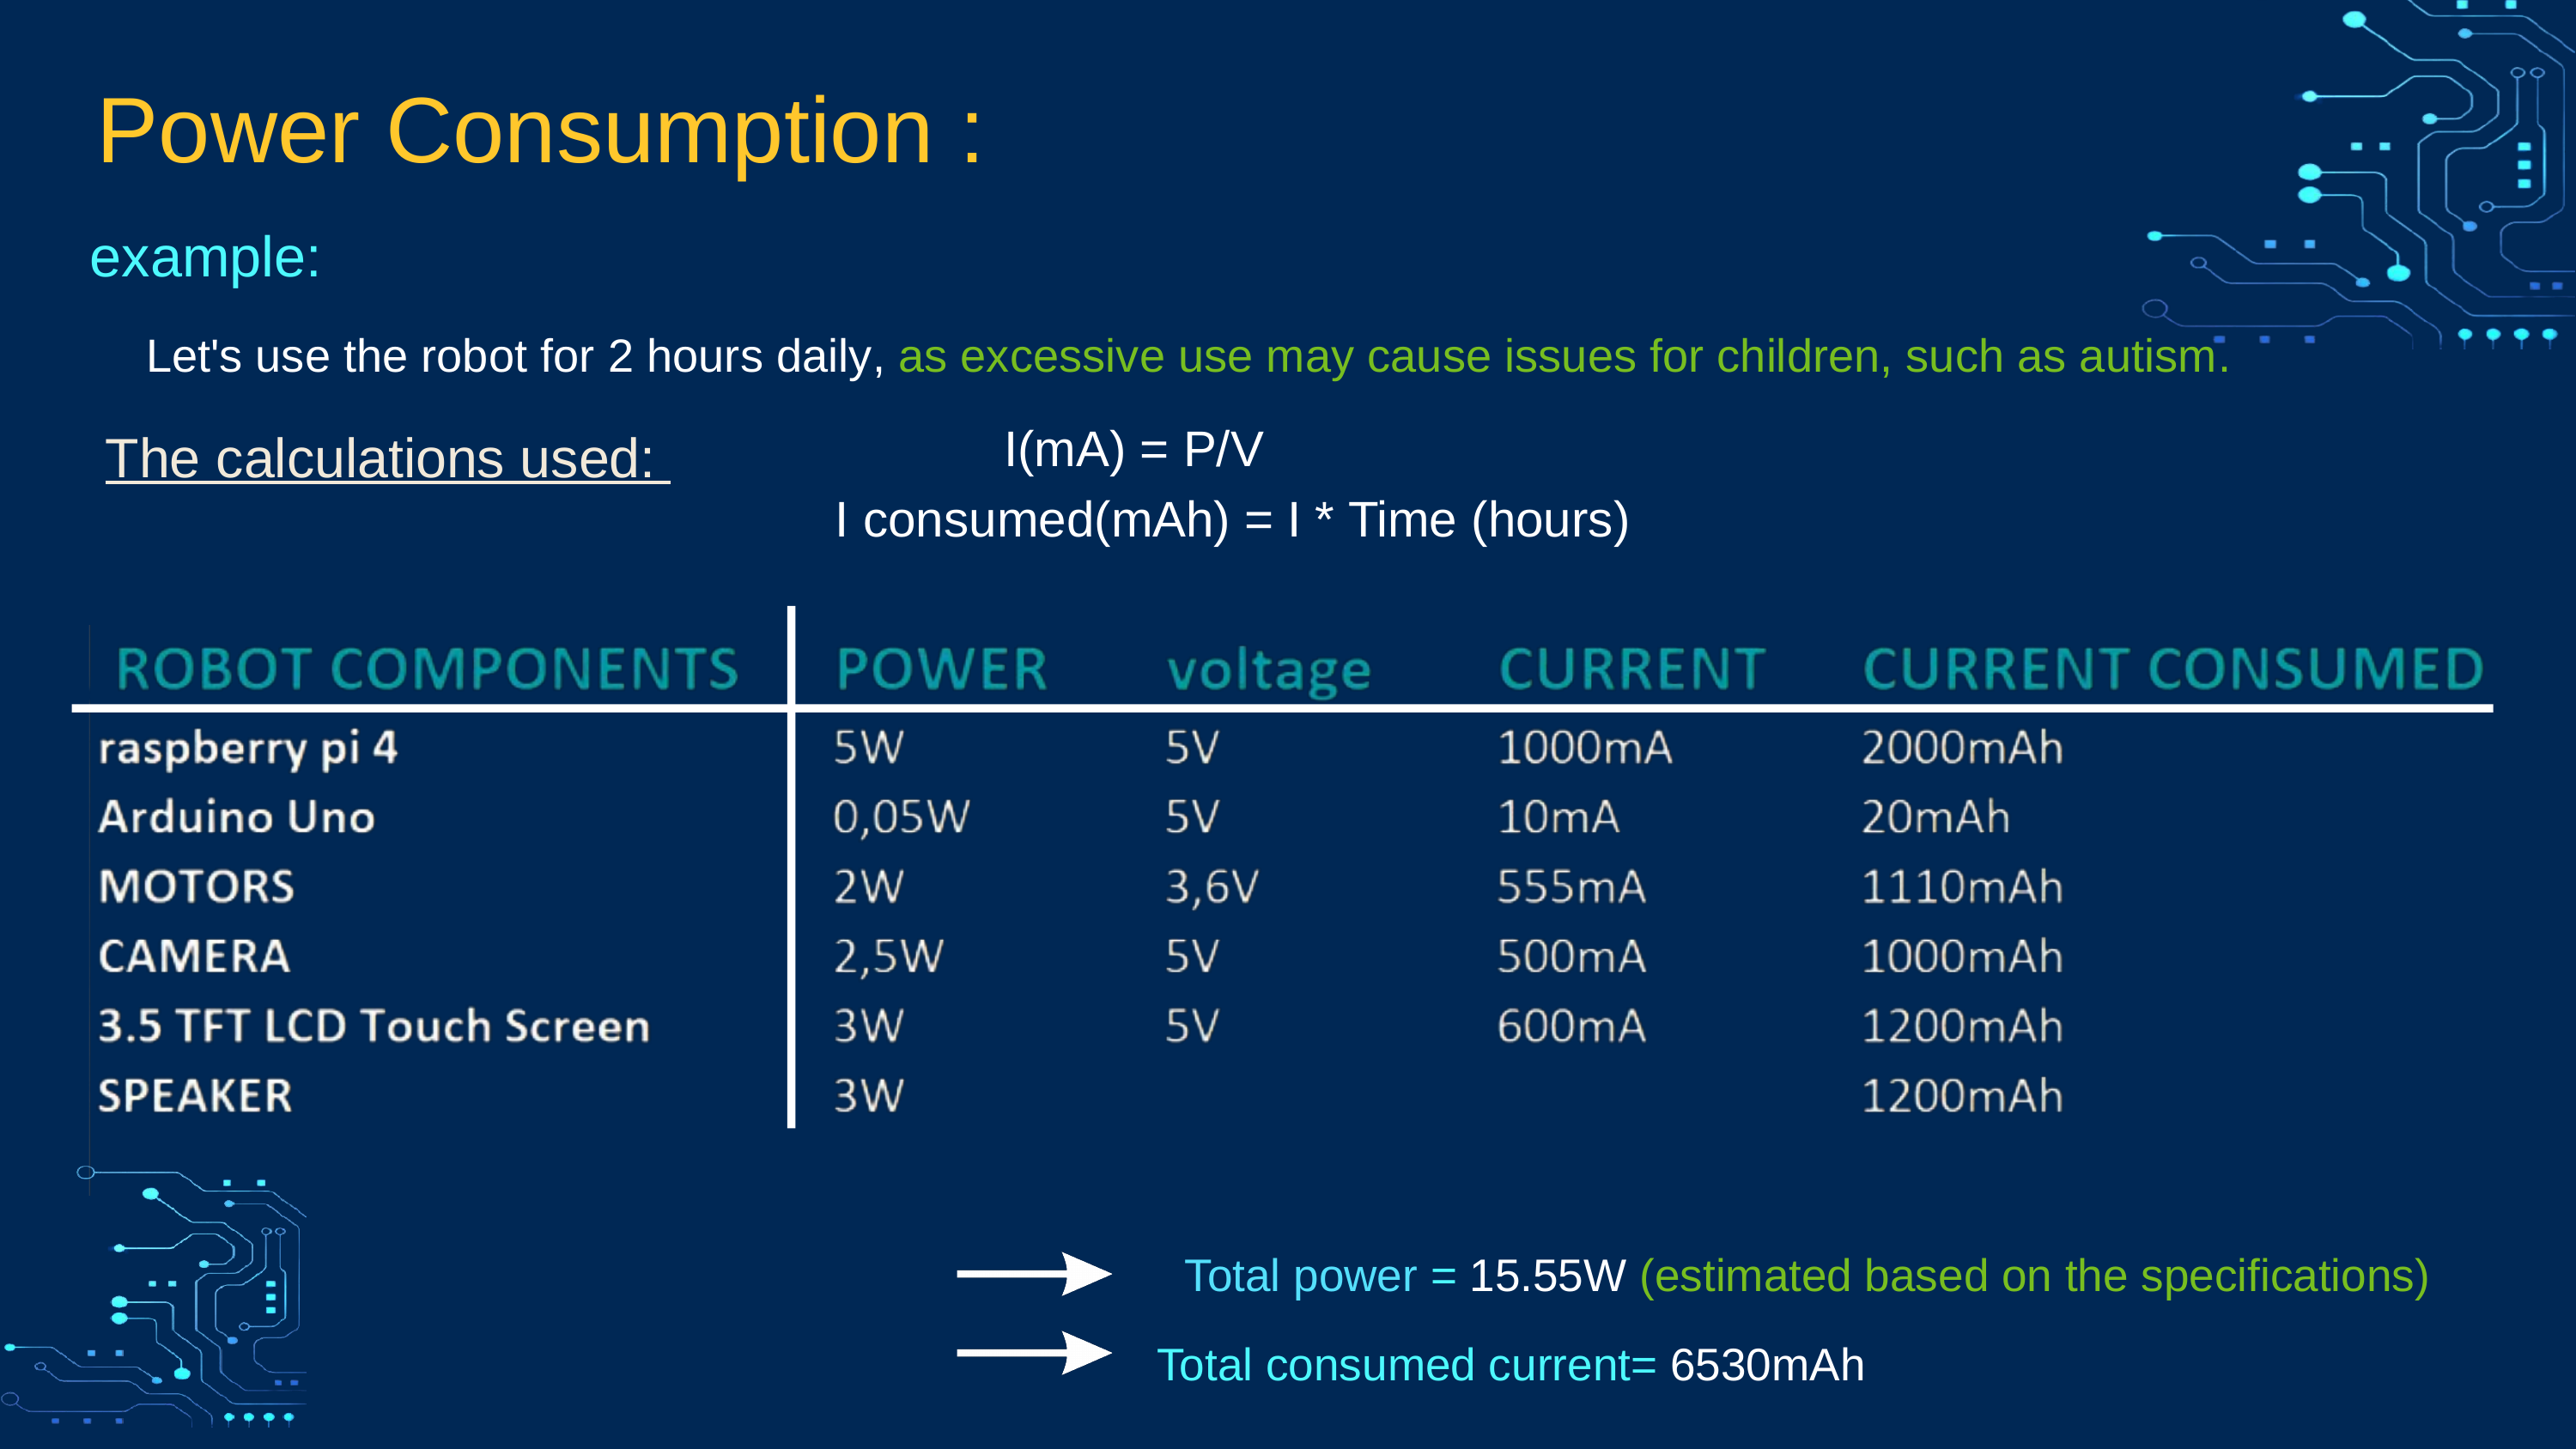

Power Consumption :
example:
Let's use the robot for 2 hours daily, as excessive use may cause issues for children, such as autism.
 I(mA) = P/V
The calculations used:
I consumed(mAh) = I * Time (hours)

Total power = 15.55W (estimated based on the specifications)

Total consumed current= 6530mAh